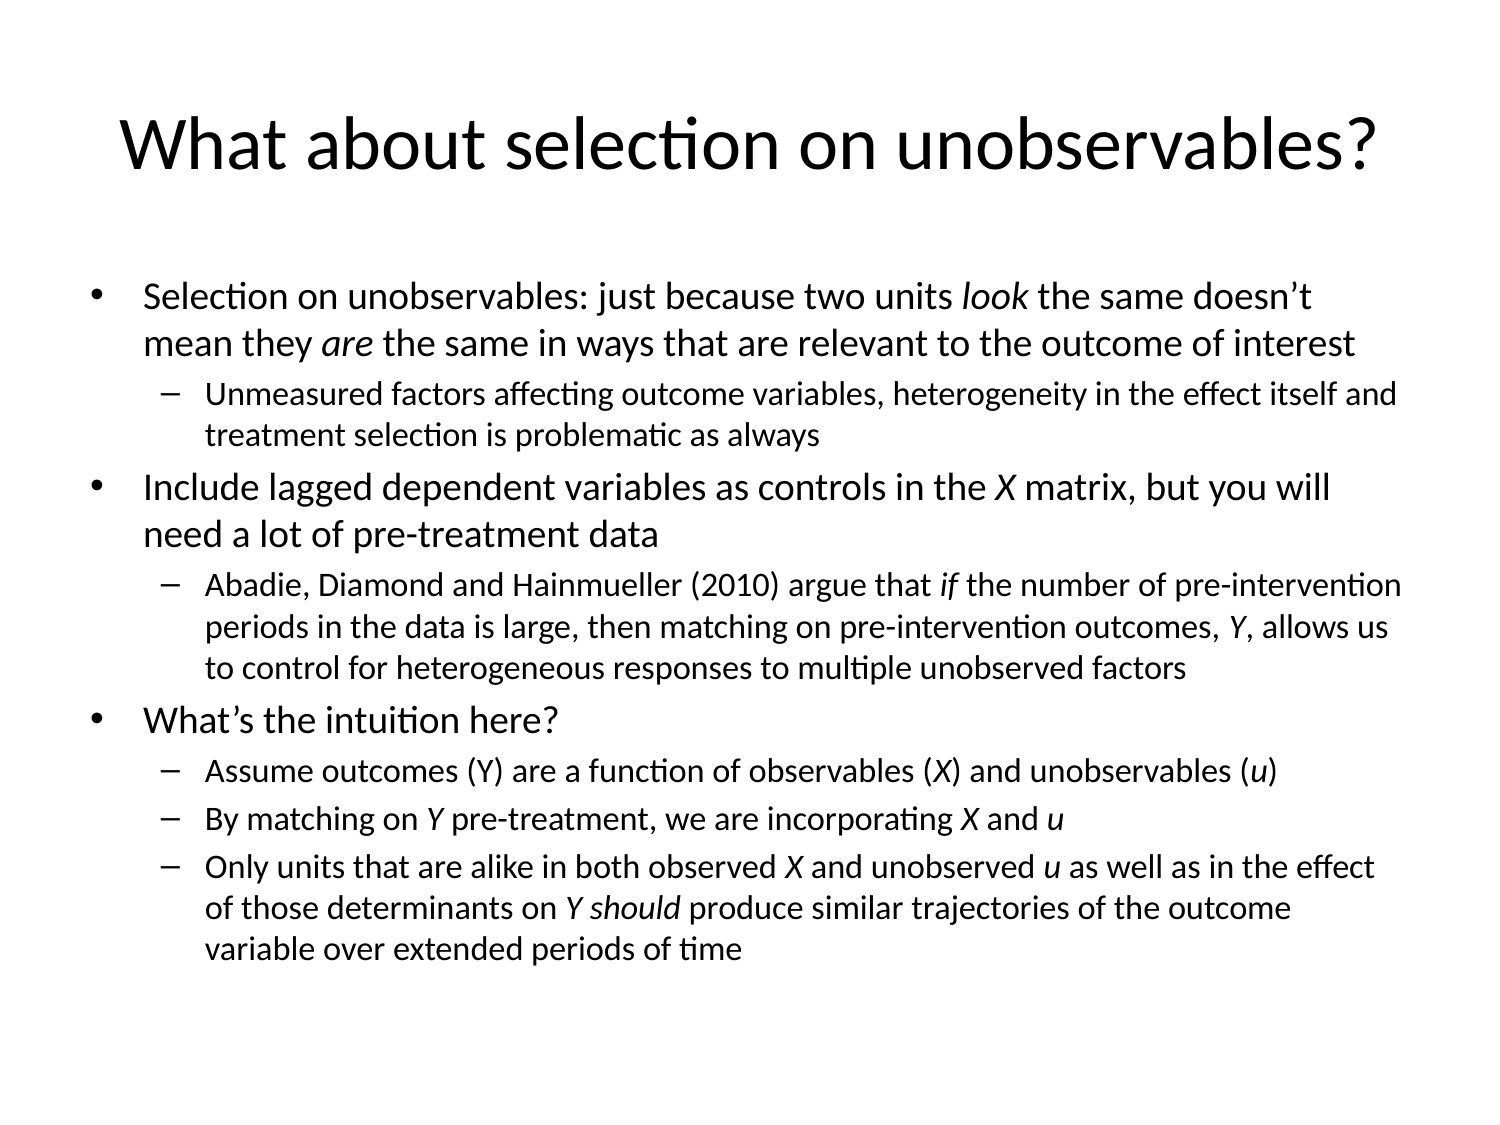

# What about selection on unobservables?
Selection on unobservables: just because two units look the same doesn’t mean they are the same in ways that are relevant to the outcome of interest
Unmeasured factors affecting outcome variables, heterogeneity in the effect itself and treatment selection is problematic as always
Include lagged dependent variables as controls in the X matrix, but you will need a lot of pre-treatment data
Abadie, Diamond and Hainmueller (2010) argue that if the number of pre-intervention periods in the data is large, then matching on pre-intervention outcomes, Y, allows us to control for heterogeneous responses to multiple unobserved factors
What’s the intuition here?
Assume outcomes (Y) are a function of observables (X) and unobservables (u)
By matching on Y pre-treatment, we are incorporating X and u
Only units that are alike in both observed X and unobserved u as well as in the effect of those determinants on Y should produce similar trajectories of the outcome variable over extended periods of time